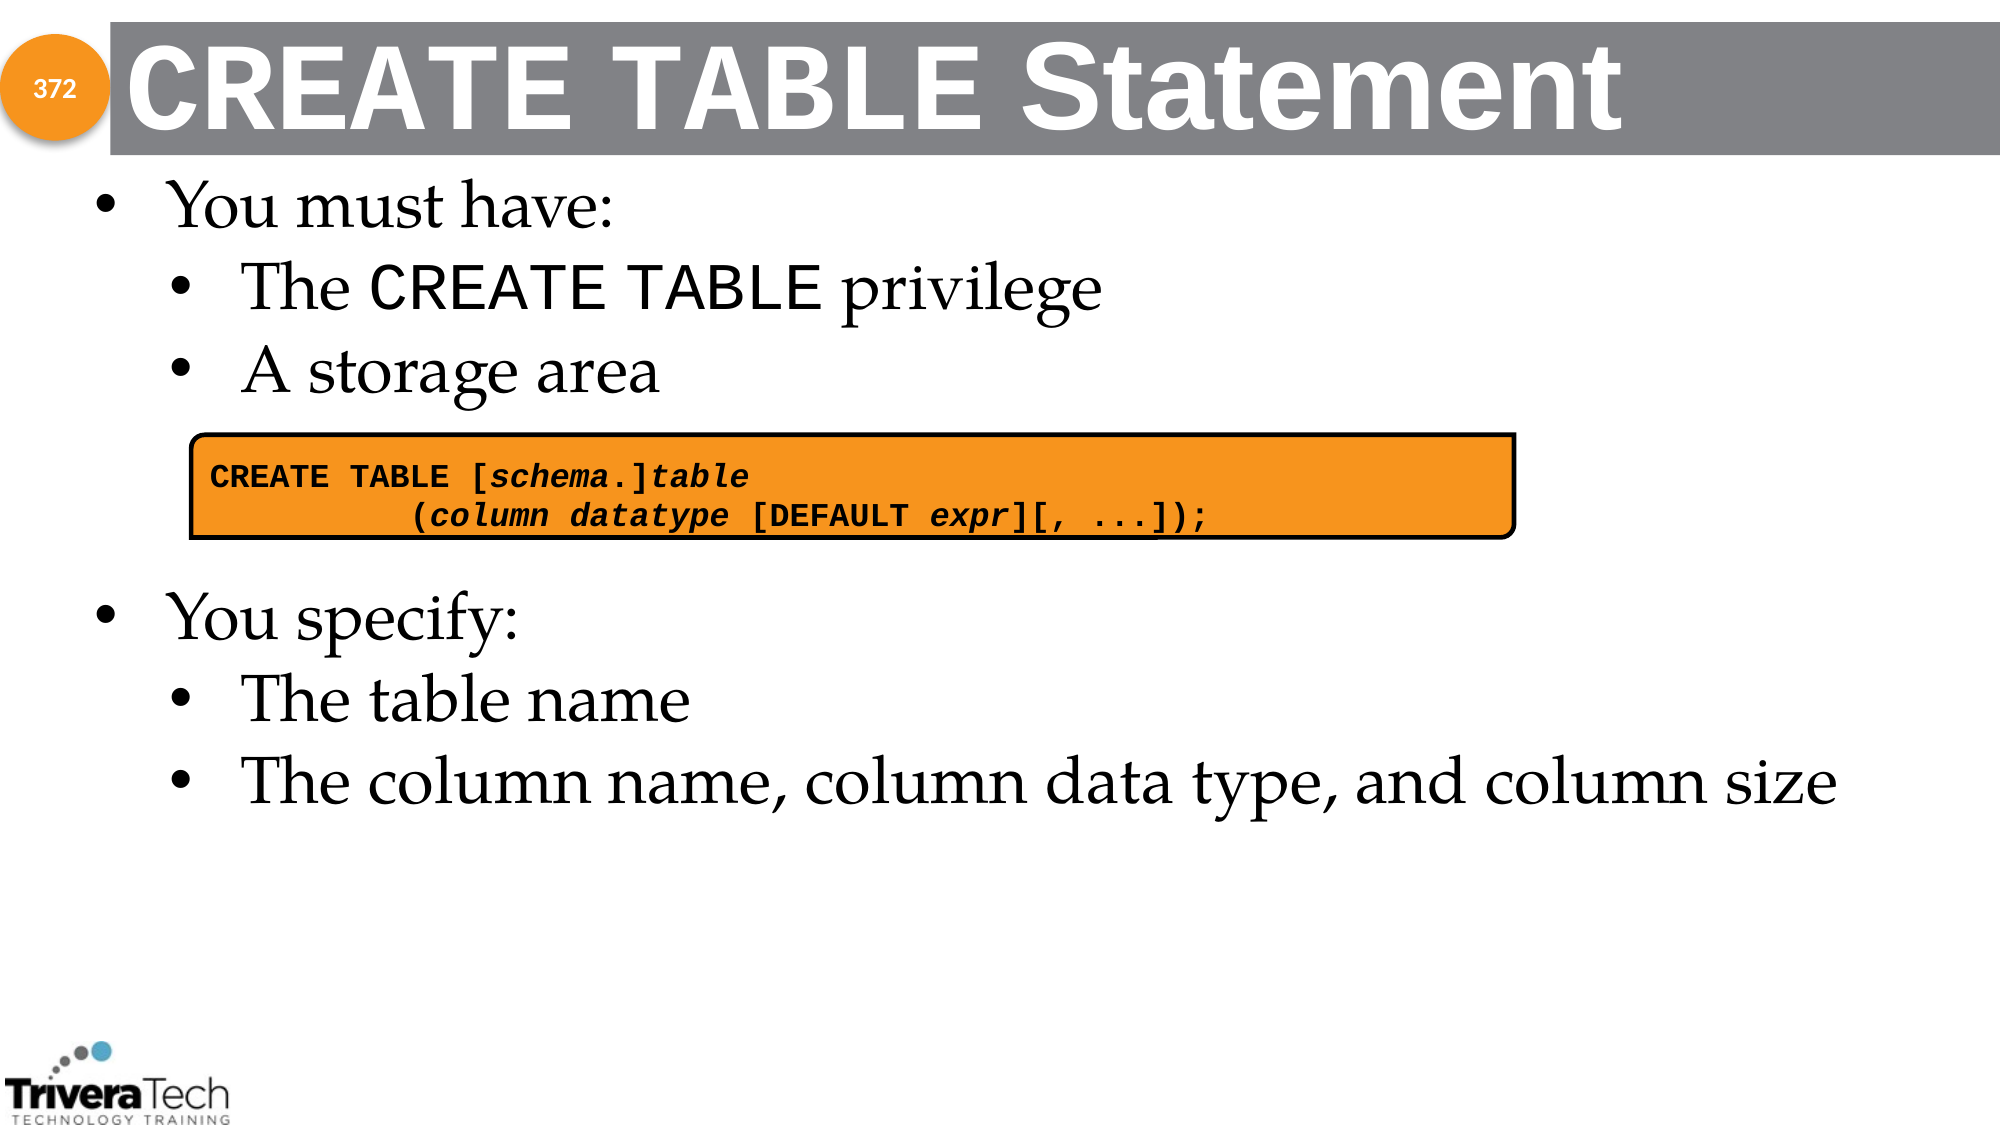

# CREATE TABLE Statement
372
You must have:
The CREATE TABLE privilege
A storage area

You specify:
The table name
The column name, column data type, and column size

CREATE TABLE [schema.]table
          (column datatype [DEFAULT expr][, ...]);